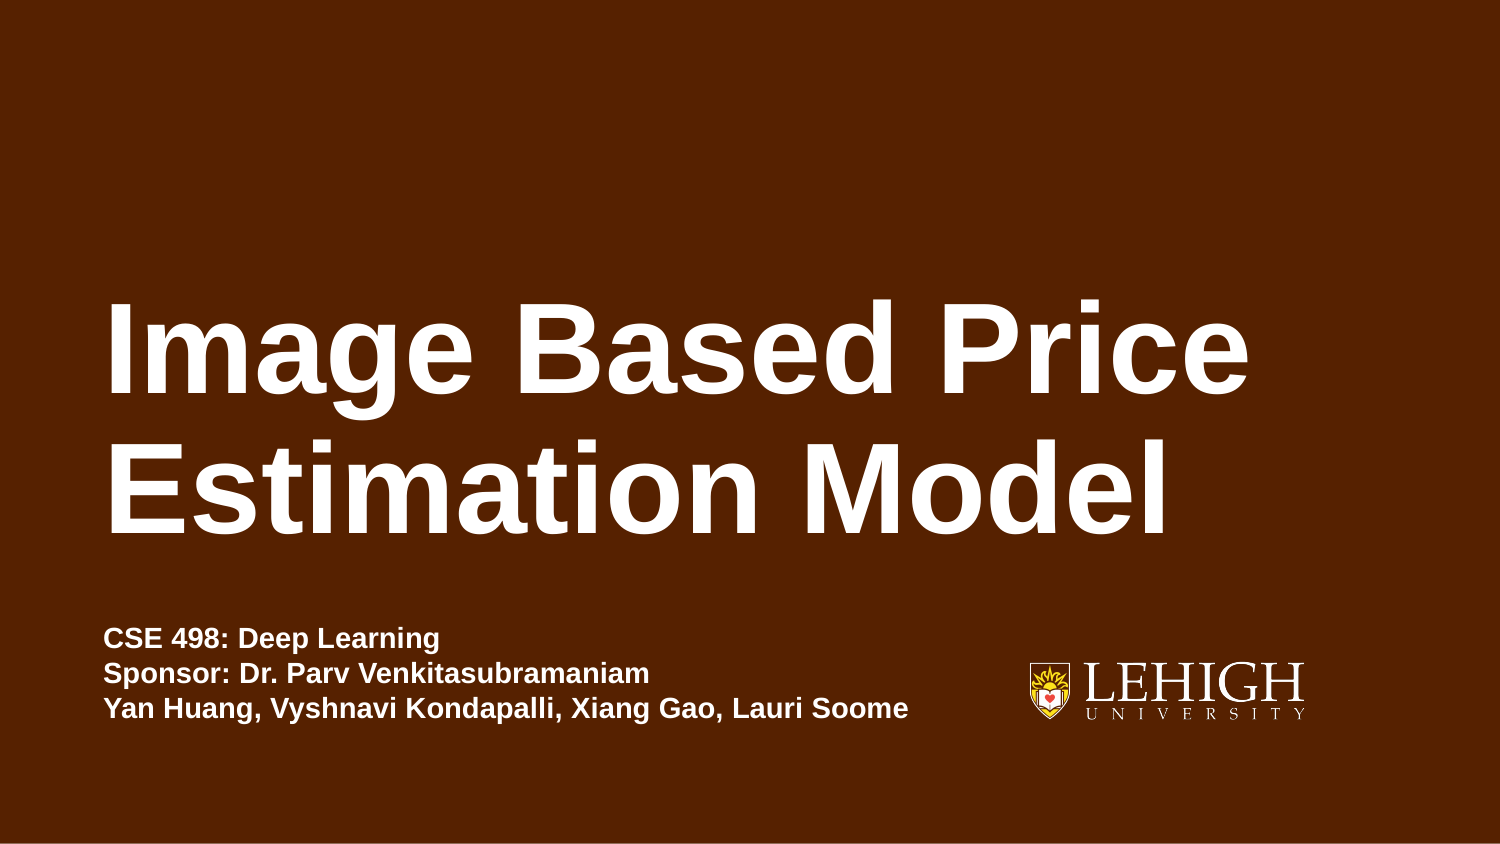

# Image Based Price Estimation Model
CSE 498: Deep Learning
Sponsor: Dr. Parv Venkitasubramaniam
Yan Huang, Vyshnavi Kondapalli, Xiang Gao, Lauri Soome